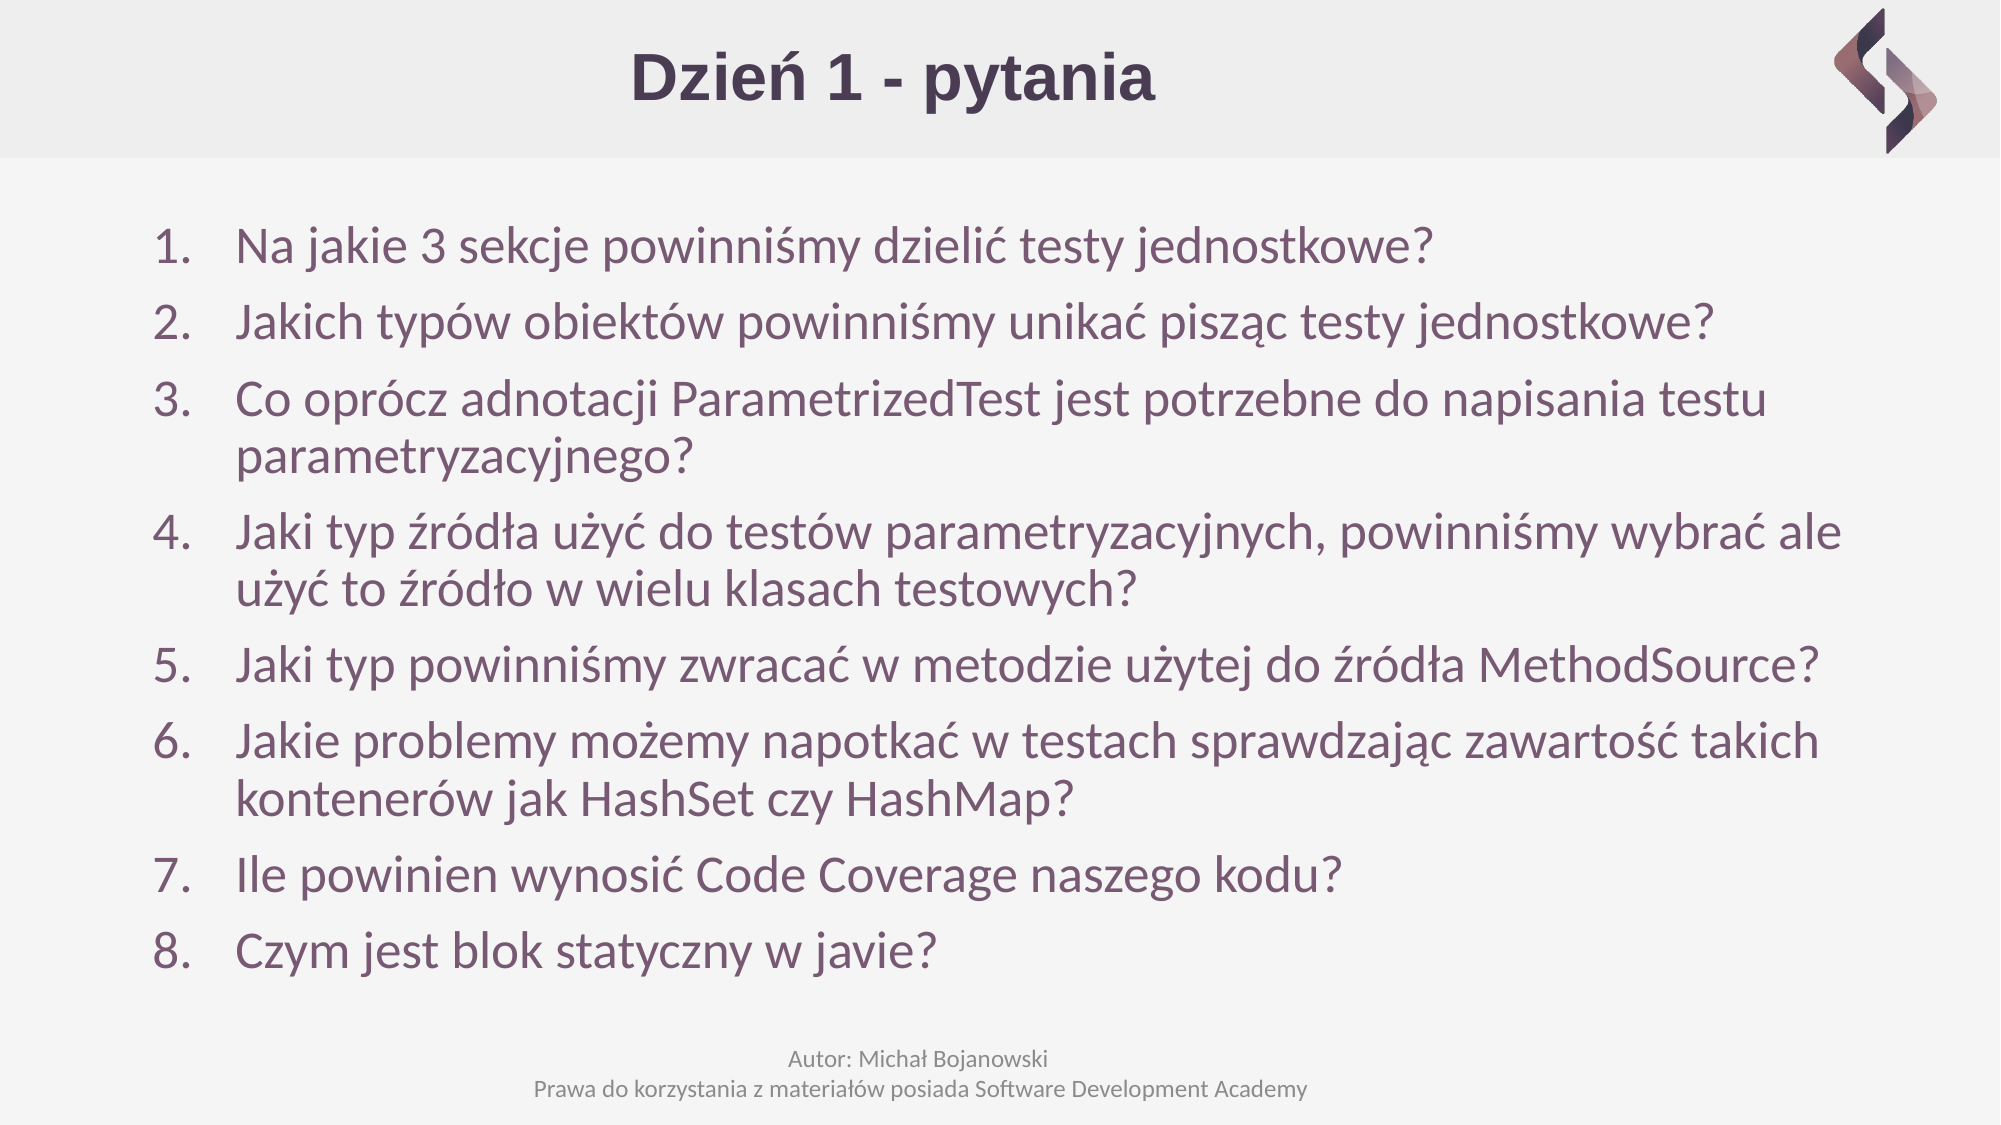

# Dzień 1 - pytania

Na jakie 3 sekcje powinniśmy dzielić testy jednostkowe?
Jakich typów obiektów powinniśmy unikać pisząc testy jednostkowe?
Co oprócz adnotacji ParametrizedTest jest potrzebne do napisania testu parametryzacyjnego?
Jaki typ źródła użyć do testów parametryzacyjnych, powinniśmy wybrać ale użyć to źródło w wielu klasach testowych?
Jaki typ powinniśmy zwracać w metodzie użytej do źródła MethodSource?
Jakie problemy możemy napotkać w testach sprawdzając zawartość takich kontenerów jak HashSet czy HashMap?
Ile powinien wynosić Code Coverage naszego kodu?
Czym jest blok statyczny w javie?

Autor: Michał Bojanowski
Prawa do korzystania z materiałów posiada Software Development Academy